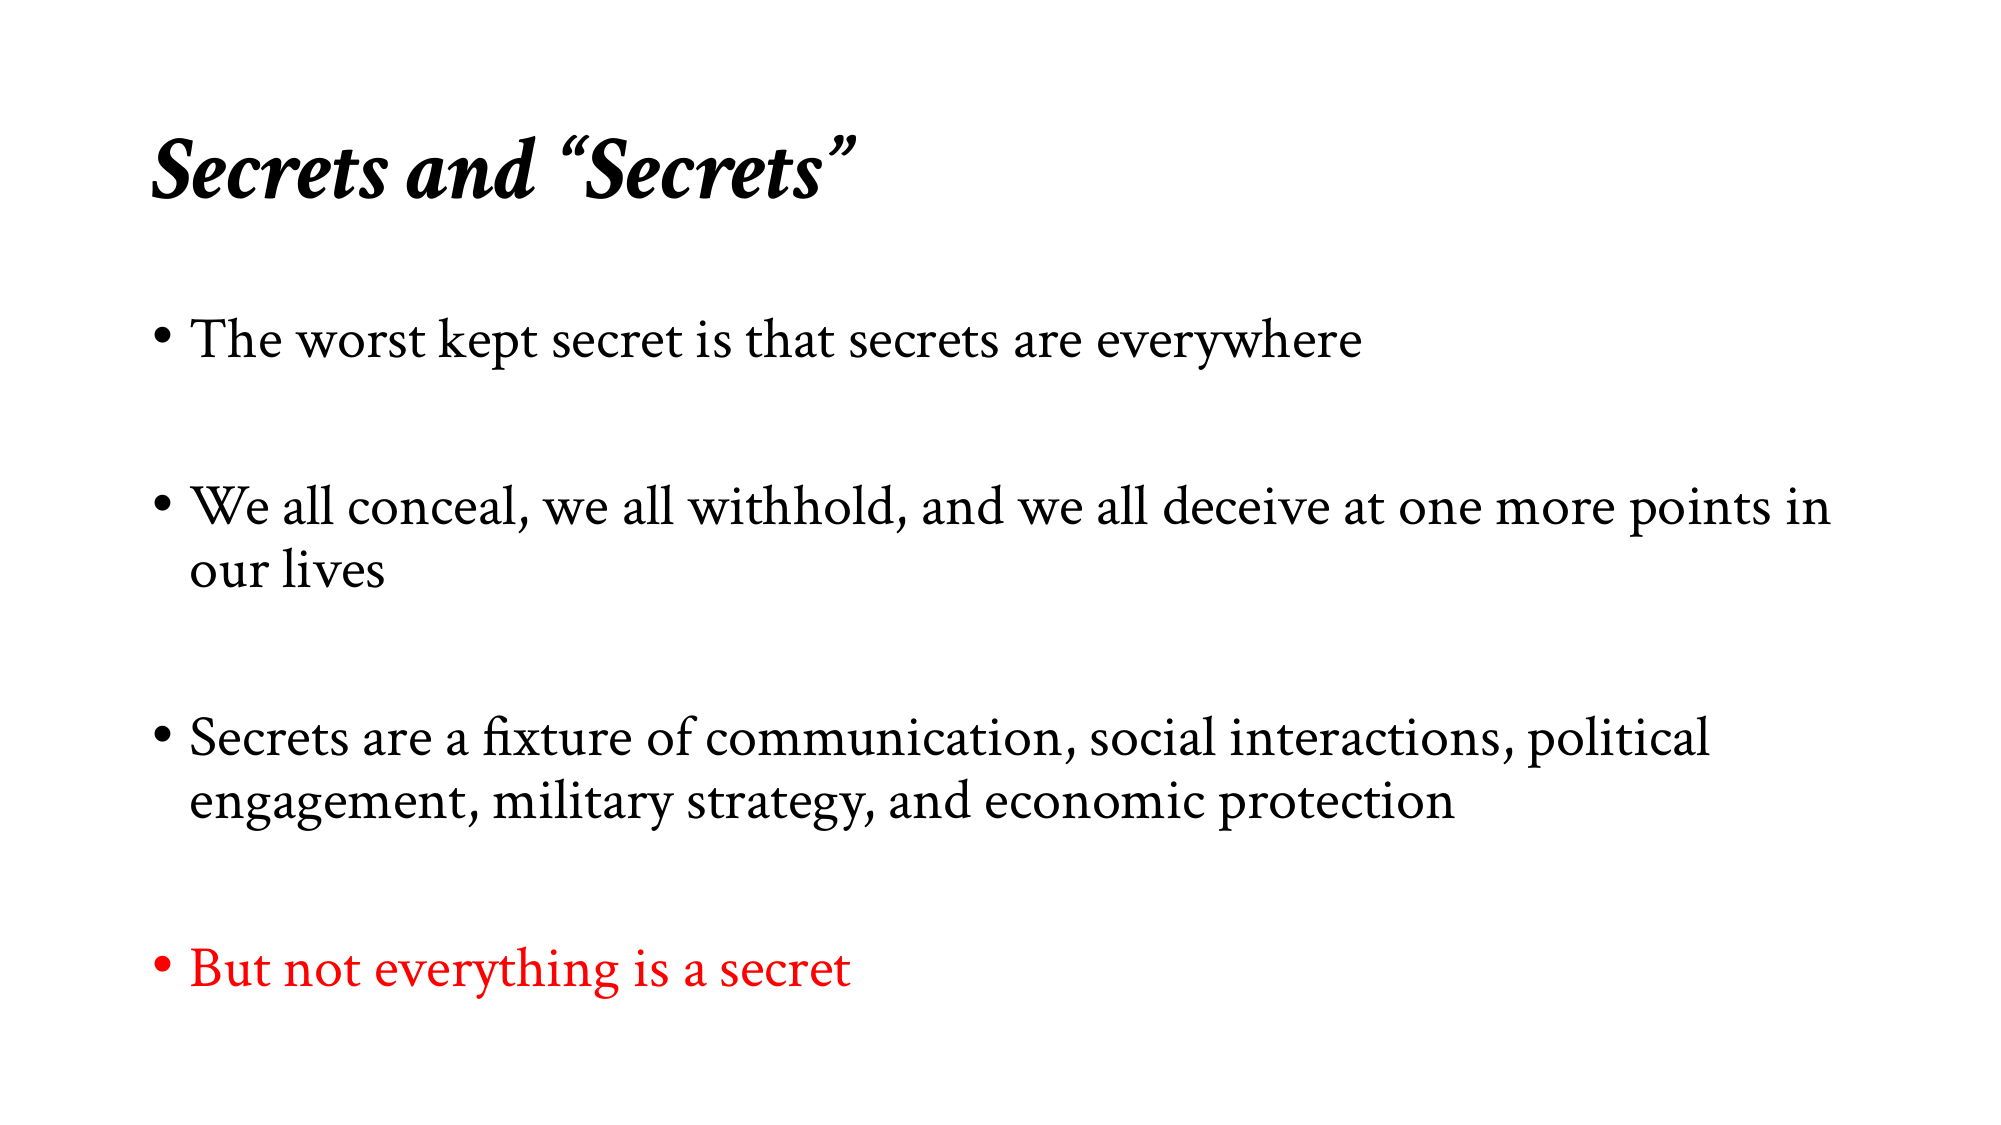

# Secrets and “Secrets”
The worst kept secret is that secrets are everywhere

We all conceal, we all withhold, and we all deceive at one more points in our lives

Secrets are a fixture of communication, social interactions, political engagement, military strategy, and economic protection

But not everything is a secret